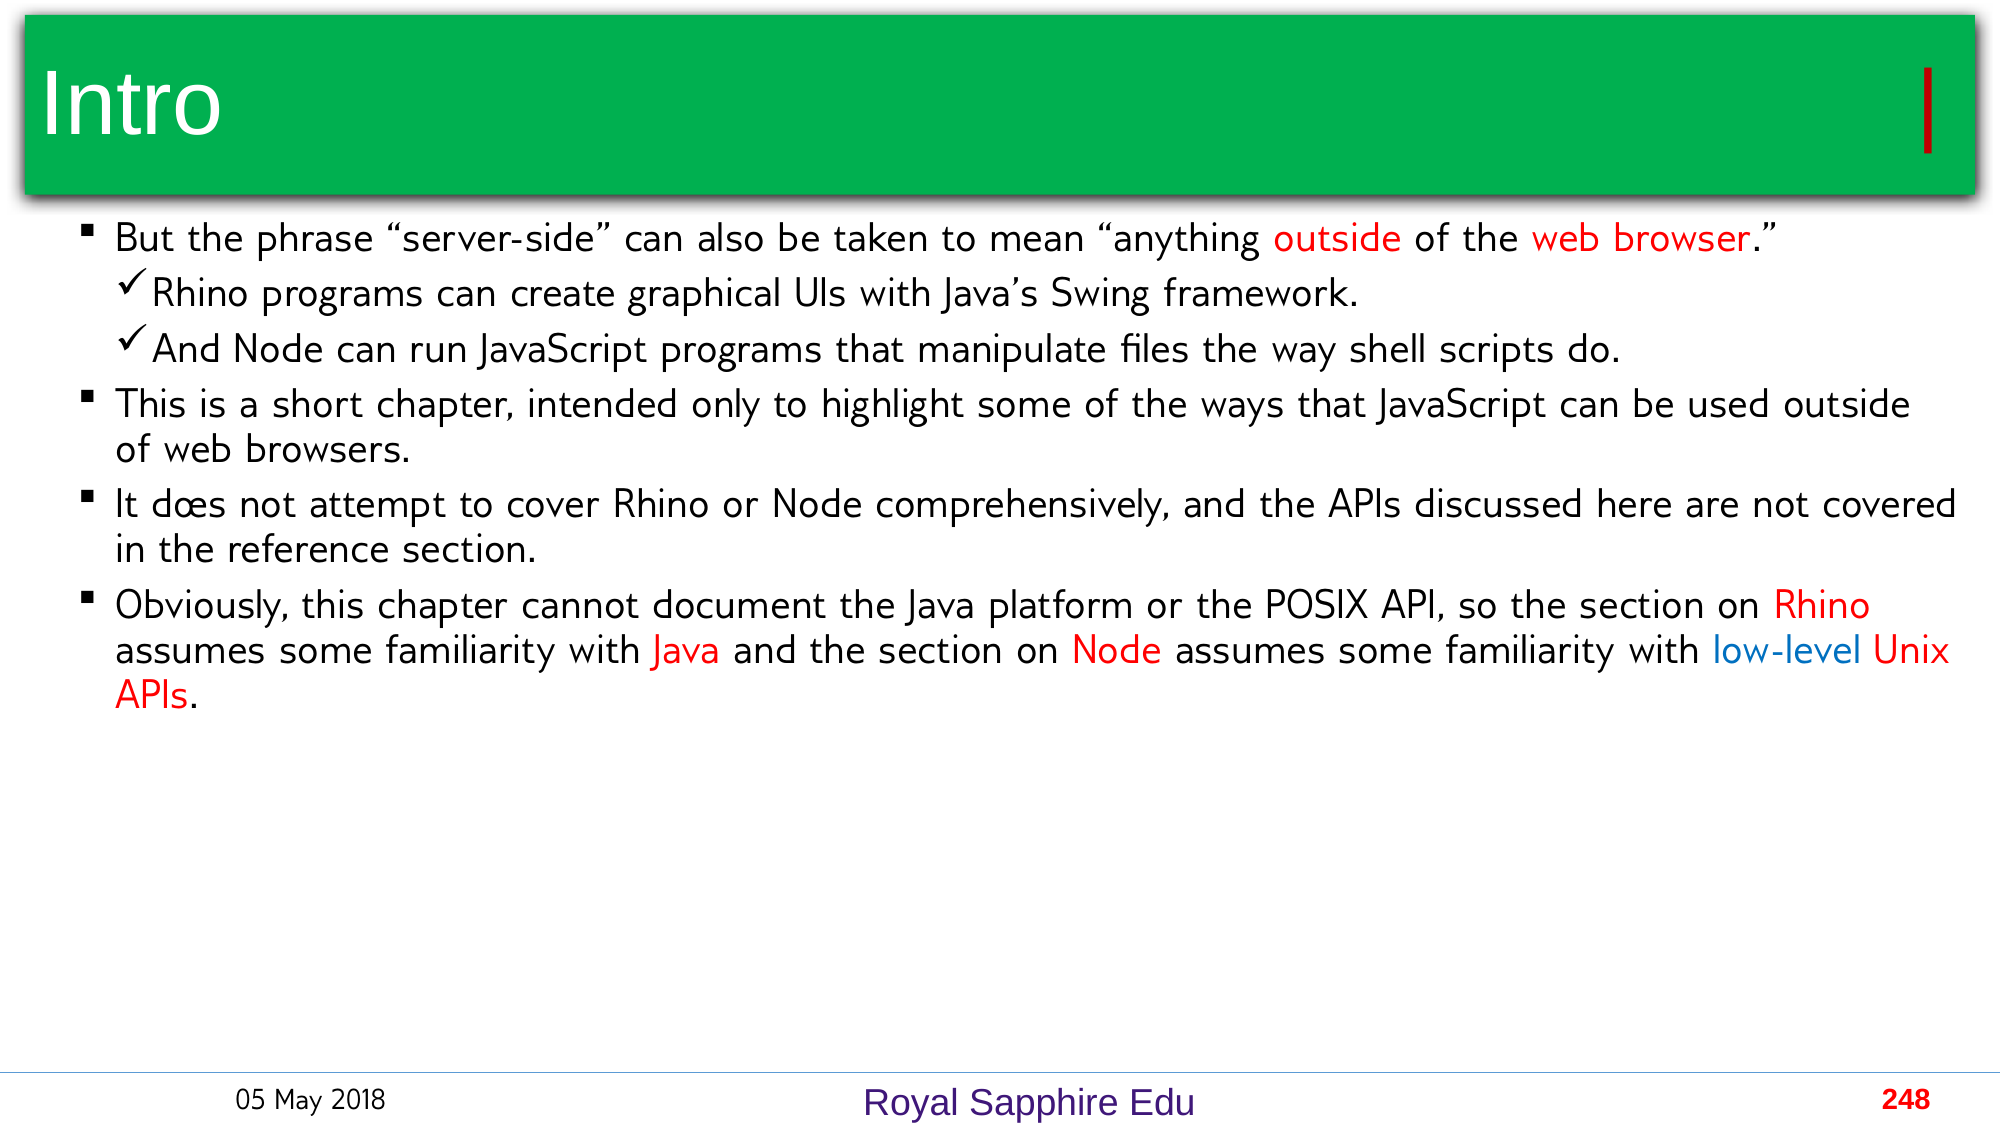

# Intro											   |
But the phrase “server-side” can also be taken to mean “anything outside of the web browser.”
Rhino programs can create graphical UIs with Java’s Swing framework.
And Node can run JavaScript programs that manipulate files the way shell scripts do.
This is a short chapter, intended only to highlight some of the ways that JavaScript can be used outside of web browsers.
It does not attempt to cover Rhino or Node comprehensively, and the APIs discussed here are not covered in the reference section.
Obviously, this chapter cannot document the Java platform or the POSIX API, so the section on Rhino assumes some familiarity with Java and the section on Node assumes some familiarity with low-level Unix APIs.
05 May 2018
248